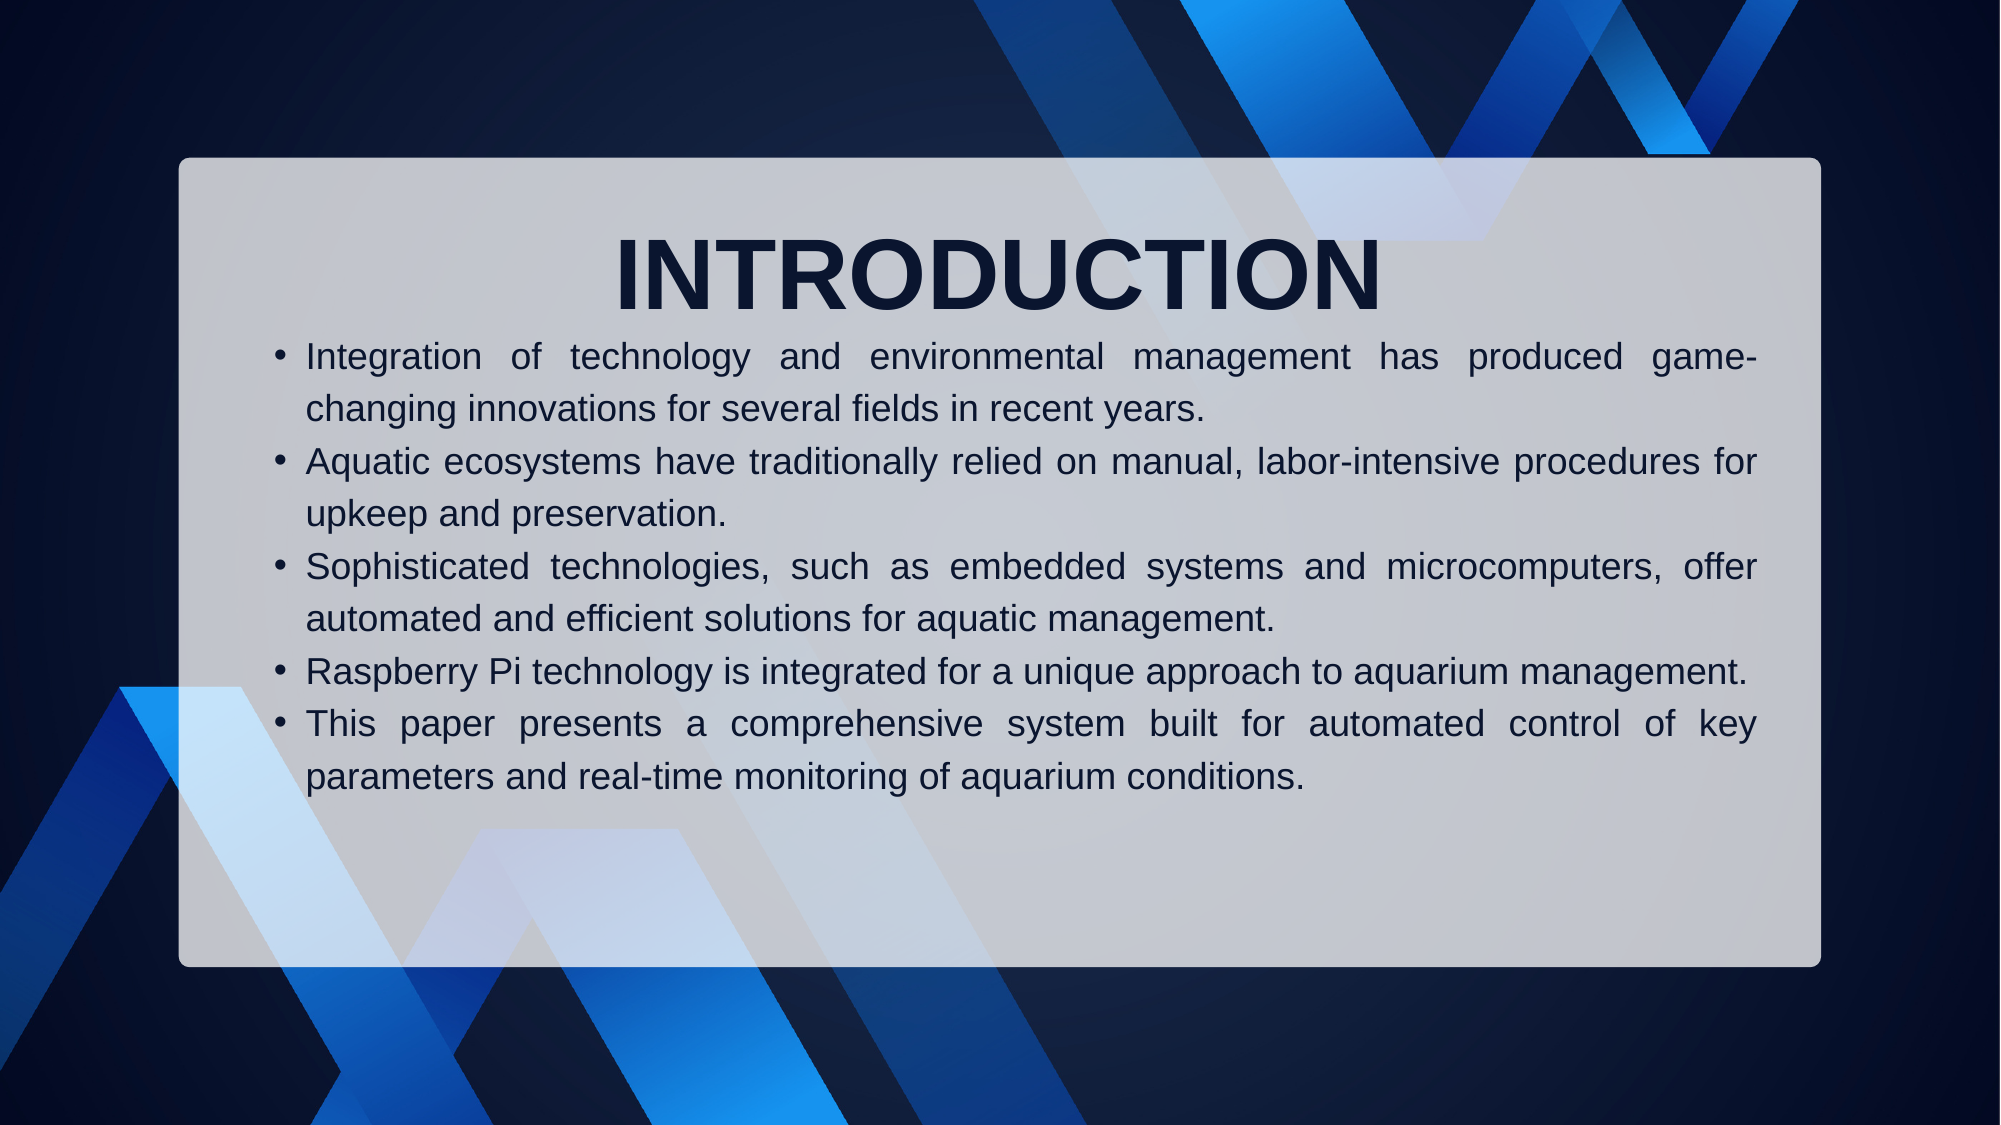

INTRODUCTION
Integration of technology and environmental management has produced game-changing innovations for several fields in recent years.
Aquatic ecosystems have traditionally relied on manual, labor-intensive procedures for upkeep and preservation.
Sophisticated technologies, such as embedded systems and microcomputers, offer automated and efficient solutions for aquatic management.
Raspberry Pi technology is integrated for a unique approach to aquarium management.
This paper presents a comprehensive system built for automated control of key parameters and real-time monitoring of aquarium conditions.